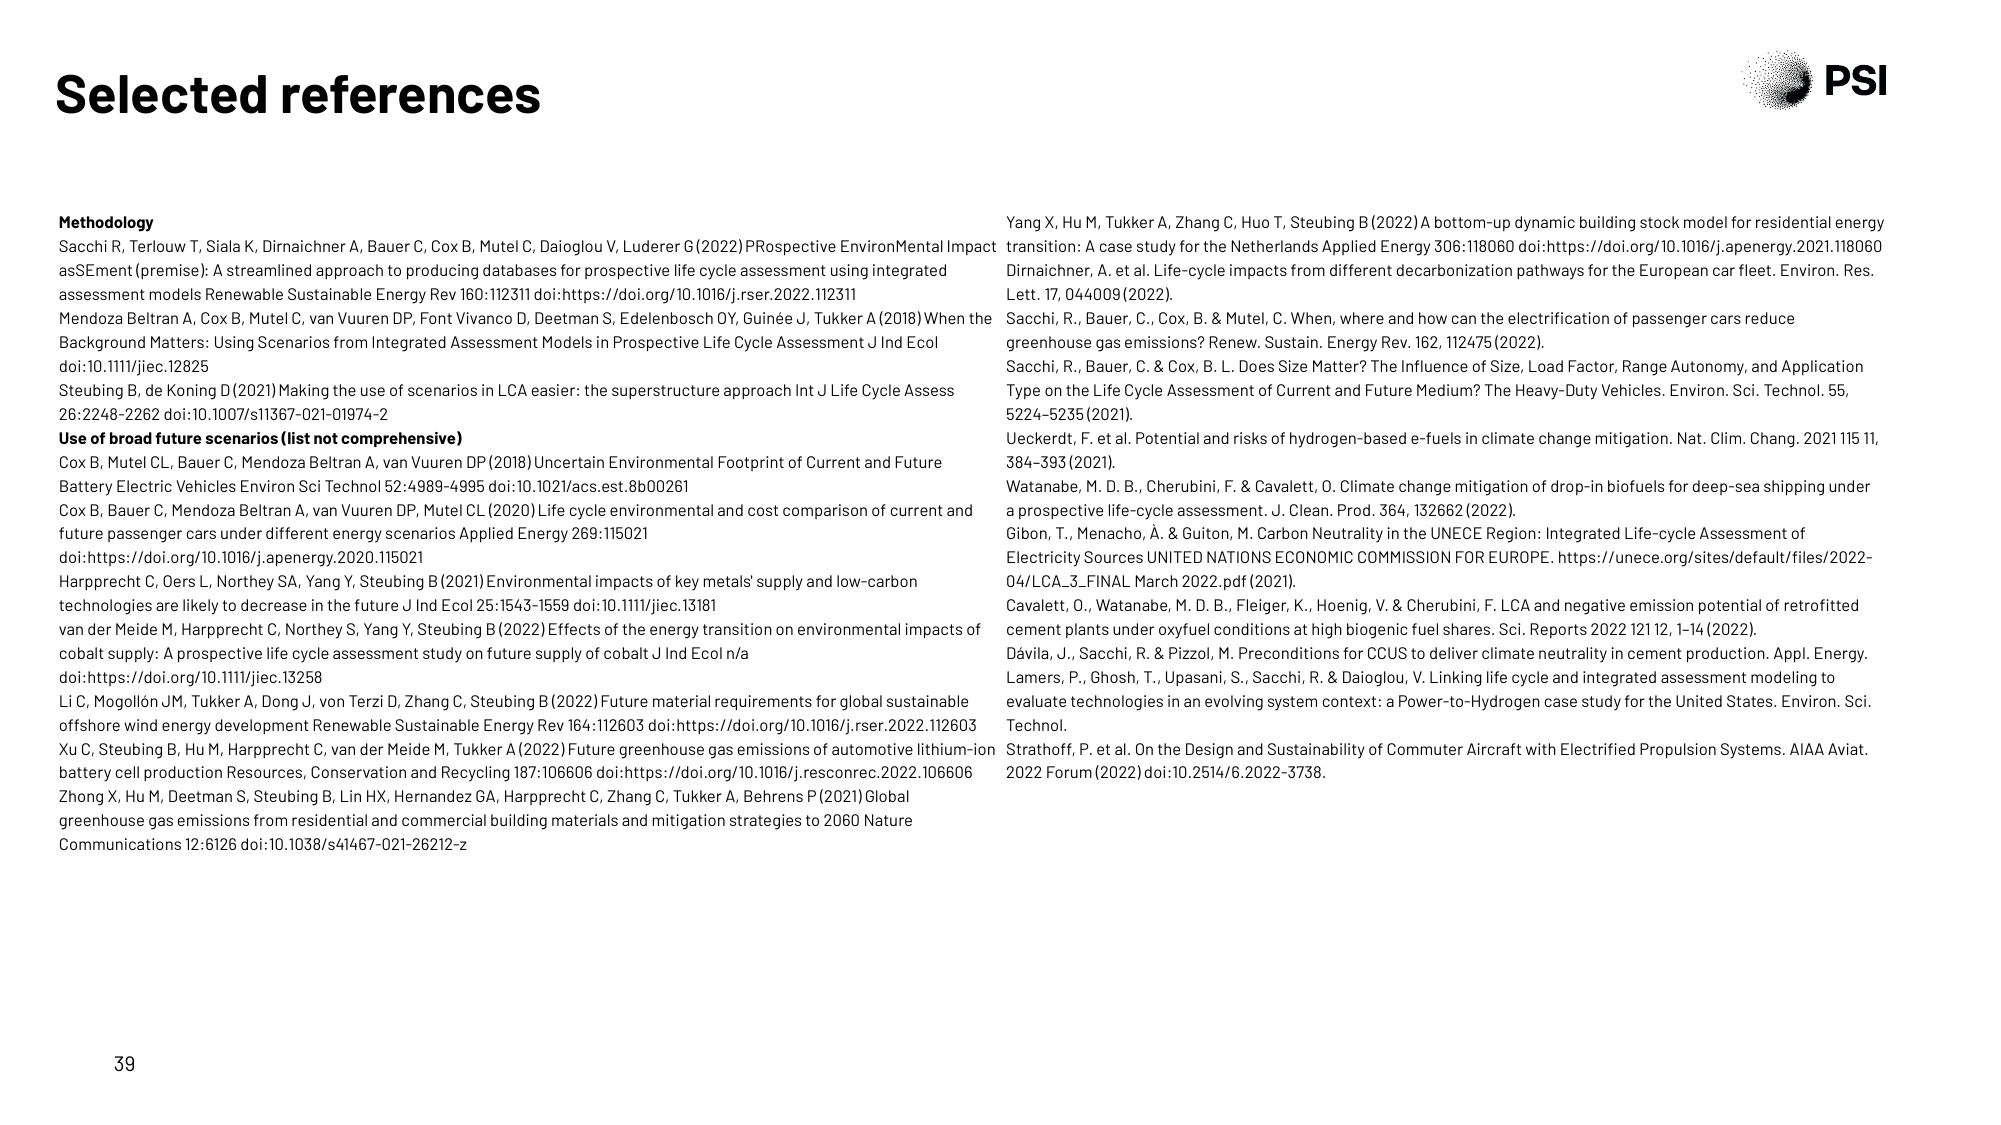

# Selected references
Methodology
Sacchi R, Terlouw T, Siala K, Dirnaichner A, Bauer C, Cox B, Mutel C, Daioglou V, Luderer G (2022) PRospective EnvironMental Impact asSEment (premise): A streamlined approach to producing databases for prospective life cycle assessment using integrated assessment models Renewable Sustainable Energy Rev 160:112311 doi:https://doi.org/10.1016/j.rser.2022.112311
Mendoza Beltran A, Cox B, Mutel C, van Vuuren DP, Font Vivanco D, Deetman S, Edelenbosch OY, Guinée J, Tukker A (2018) When the Background Matters: Using Scenarios from Integrated Assessment Models in Prospective Life Cycle Assessment J Ind Ecol doi:10.1111/jiec.12825
Steubing B, de Koning D (2021) Making the use of scenarios in LCA easier: the superstructure approach Int J Life Cycle Assess 26:2248-2262 doi:10.1007/s11367-021-01974-2
Use of broad future scenarios (list not comprehensive)
Cox B, Mutel CL, Bauer C, Mendoza Beltran A, van Vuuren DP (2018) Uncertain Environmental Footprint of Current and Future Battery Electric Vehicles Environ Sci Technol 52:4989-4995 doi:10.1021/acs.est.8b00261
Cox B, Bauer C, Mendoza Beltran A, van Vuuren DP, Mutel CL (2020) Life cycle environmental and cost comparison of current and future passenger cars under different energy scenarios Applied Energy 269:115021 doi:https://doi.org/10.1016/j.apenergy.2020.115021
Harpprecht C, Oers L, Northey SA, Yang Y, Steubing B (2021) Environmental impacts of key metals' supply and low‐carbon technologies are likely to decrease in the future J Ind Ecol 25:1543-1559 doi:10.1111/jiec.13181
van der Meide M, Harpprecht C, Northey S, Yang Y, Steubing B (2022) Effects of the energy transition on environmental impacts of cobalt supply: A prospective life cycle assessment study on future supply of cobalt J Ind Ecol n/a doi:https://doi.org/10.1111/jiec.13258
Li C, Mogollón JM, Tukker A, Dong J, von Terzi D, Zhang C, Steubing B (2022) Future material requirements for global sustainable offshore wind energy development Renewable Sustainable Energy Rev 164:112603 doi:https://doi.org/10.1016/j.rser.2022.112603
Xu C, Steubing B, Hu M, Harpprecht C, van der Meide M, Tukker A (2022) Future greenhouse gas emissions of automotive lithium-ion battery cell production Resources, Conservation and Recycling 187:106606 doi:https://doi.org/10.1016/j.resconrec.2022.106606
Zhong X, Hu M, Deetman S, Steubing B, Lin HX, Hernandez GA, Harpprecht C, Zhang C, Tukker A, Behrens P (2021) Global greenhouse gas emissions from residential and commercial building materials and mitigation strategies to 2060 Nature Communications 12:6126 doi:10.1038/s41467-021-26212-z

Yang X, Hu M, Tukker A, Zhang C, Huo T, Steubing B (2022) A bottom-up dynamic building stock model for residential energy transition: A case study for the Netherlands Applied Energy 306:118060 doi:https://doi.org/10.1016/j.apenergy.2021.118060
Dirnaichner, A. et al. Life-cycle impacts from different decarbonization pathways for the European car fleet. Environ. Res. Lett. 17, 044009 (2022).
Sacchi, R., Bauer, C., Cox, B. & Mutel, C. When, where and how can the electrification of passenger cars reduce greenhouse gas emissions? Renew. Sustain. Energy Rev. 162, 112475 (2022).
Sacchi, R., Bauer, C. & Cox, B. L. Does Size Matter? The Influence of Size, Load Factor, Range Autonomy, and Application Type on the Life Cycle Assessment of Current and Future Medium? The Heavy-Duty Vehicles. Environ. Sci. Technol. 55, 5224–5235 (2021).
Ueckerdt, F. et al. Potential and risks of hydrogen-based e-fuels in climate change mitigation. Nat. Clim. Chang. 2021 115 11, 384–393 (2021).
Watanabe, M. D. B., Cherubini, F. & Cavalett, O. Climate change mitigation of drop-in biofuels for deep-sea shipping under a prospective life-cycle assessment. J. Clean. Prod. 364, 132662 (2022).
Gibon, T., Menacho, À. & Guiton, M. Carbon Neutrality in the UNECE Region: Integrated Life-cycle Assessment of Electricity Sources UNITED NATIONS ECONOMIC COMMISSION FOR EUROPE. https://unece.org/sites/default/files/2022-04/LCA_3_FINAL March 2022.pdf (2021).
Cavalett, O., Watanabe, M. D. B., Fleiger, K., Hoenig, V. & Cherubini, F. LCA and negative emission potential of retrofitted cement plants under oxyfuel conditions at high biogenic fuel shares. Sci. Reports 2022 121 12, 1–14 (2022).
Dávila, J., Sacchi, R. & Pizzol, M. Preconditions for CCUS to deliver climate neutrality in cement production. Appl. Energy.
Lamers, P., Ghosh, T., Upasani, S., Sacchi, R. & Daioglou, V. Linking life cycle and integrated assessment modeling to evaluate technologies in an evolving system context: a Power-to-Hydrogen case study for the United States. Environ. Sci. Technol.
Strathoff, P. et al. On the Design and Sustainability of Commuter Aircraft with Electrified Propulsion Systems. AIAA Aviat. 2022 Forum (2022) doi:10.2514/6.2022-3738.

39